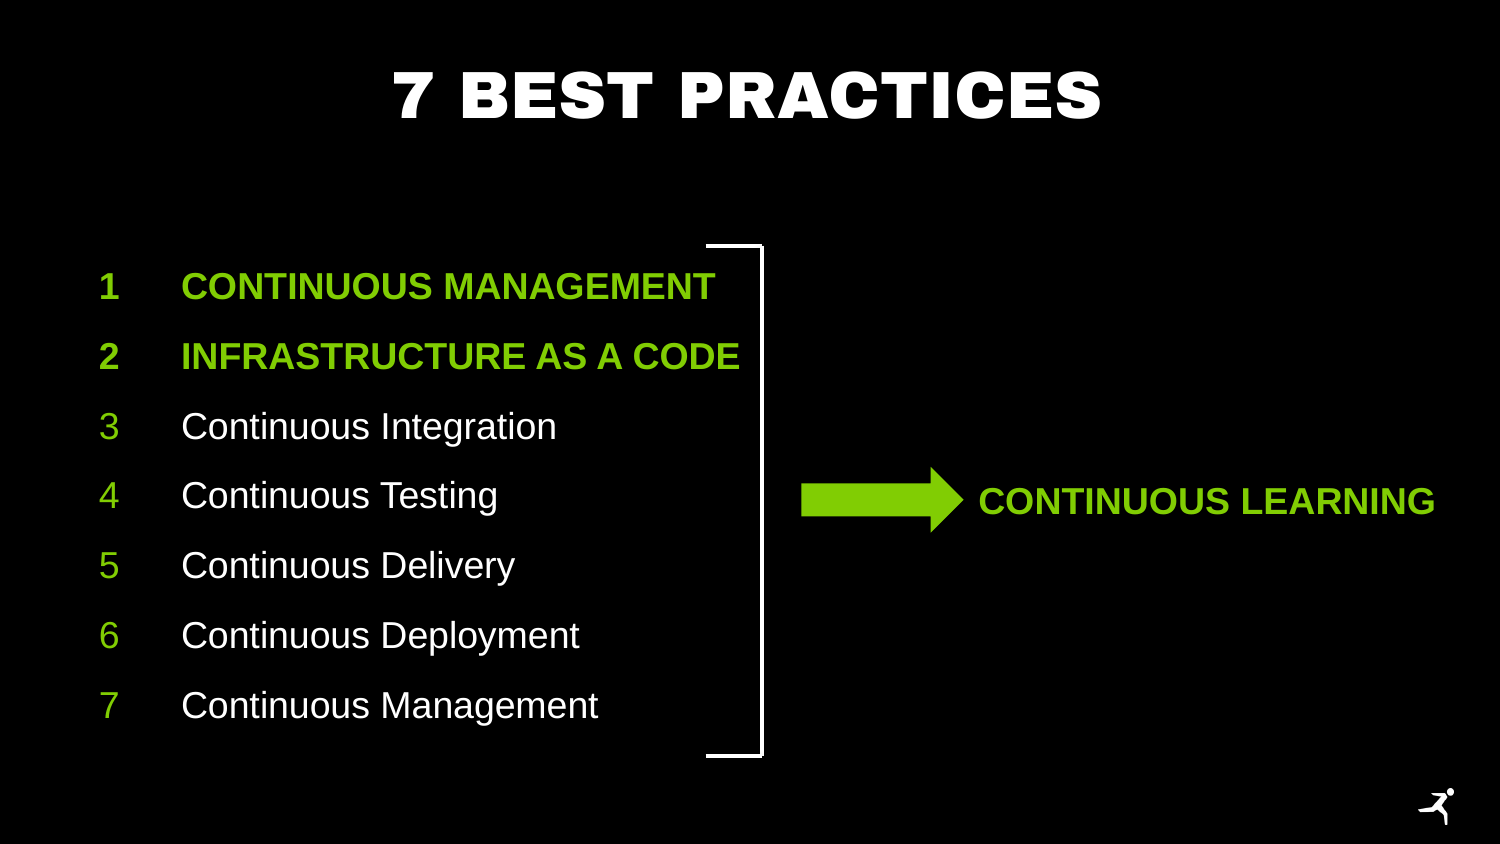

# 7 Best Practices
Continuous Management
Infrastructure As a Code
Continuous Integration
Continuous Testing
Continuous Delivery
Continuous Deployment
Continuous Management

CONTINUOUS LEARNING